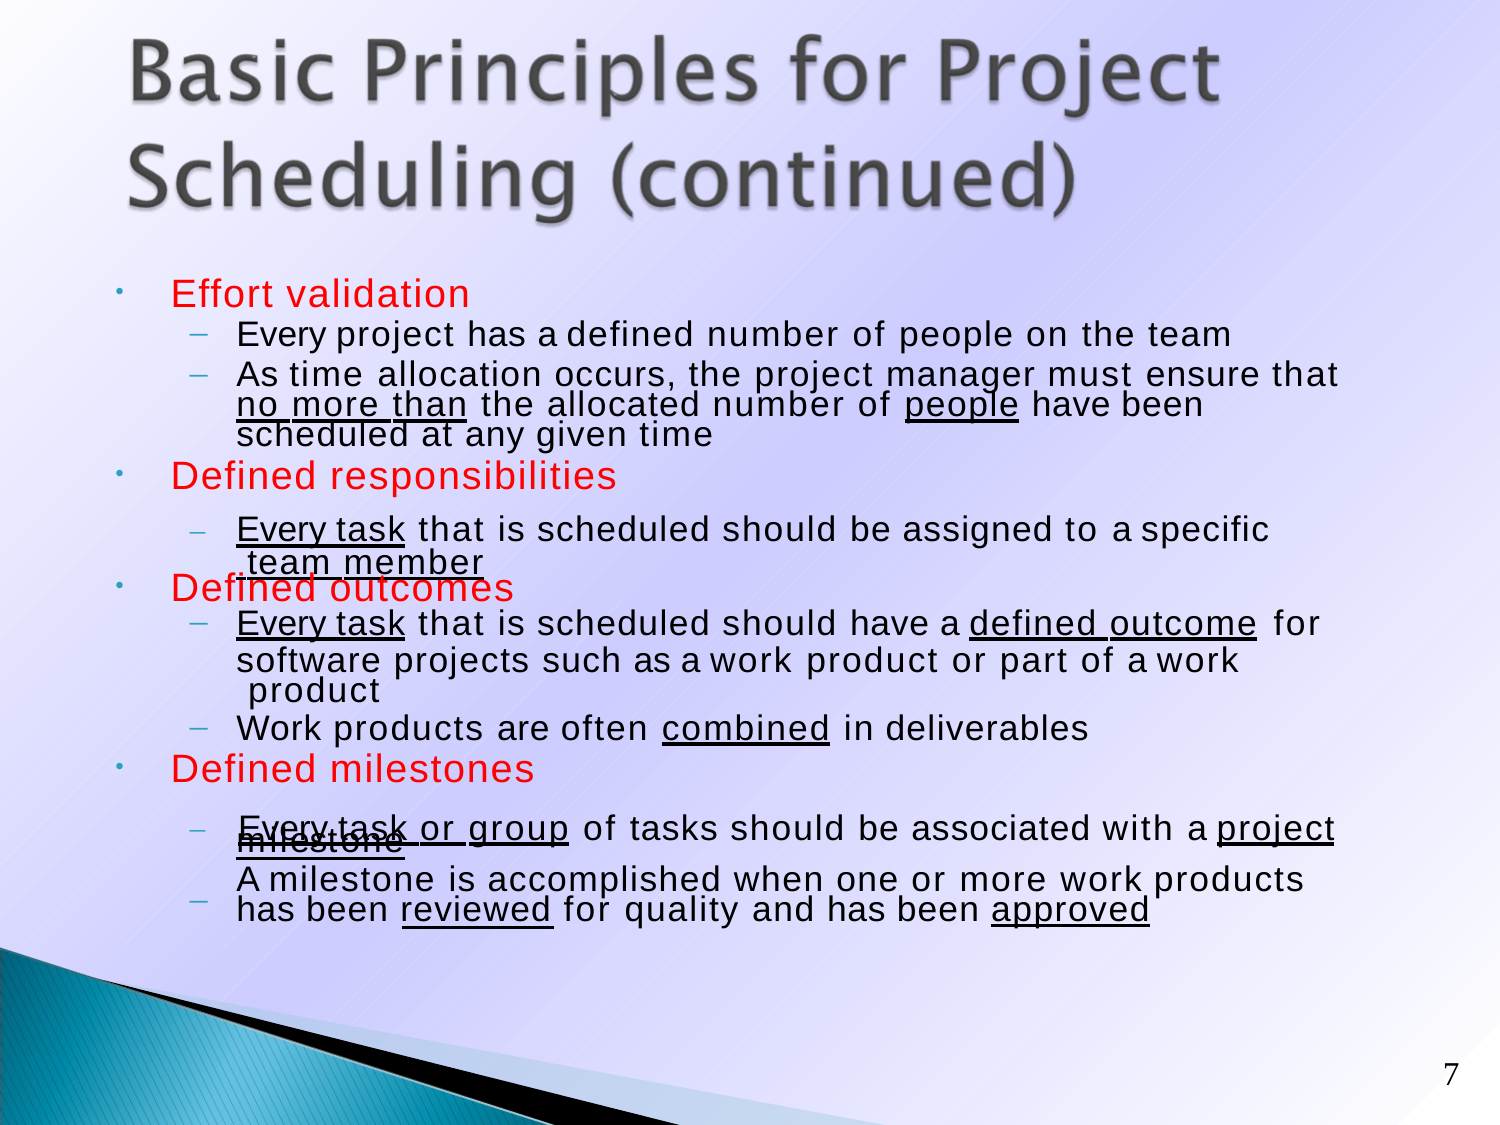

# Effort validation
•
–
–
Every project has a defined number of people on the team
As time allocation occurs, the project manager must ensure that
no more than the allocated number of people have been
scheduled at any given time

Defined responsibilities
•
–	Every task that is scheduled should be assigned to a specific  team member
Defined outcomes
•
Every task that is scheduled should have a defined outcome for
software projects such as a work product or part of a work  product
Work products are often combined in deliverables
Defined milestones
•
–	Every task or group of tasks should be associated with a project
–
milestone
A milestone is accomplished when one or more work products

has been reviewed for quality and has been approved

7